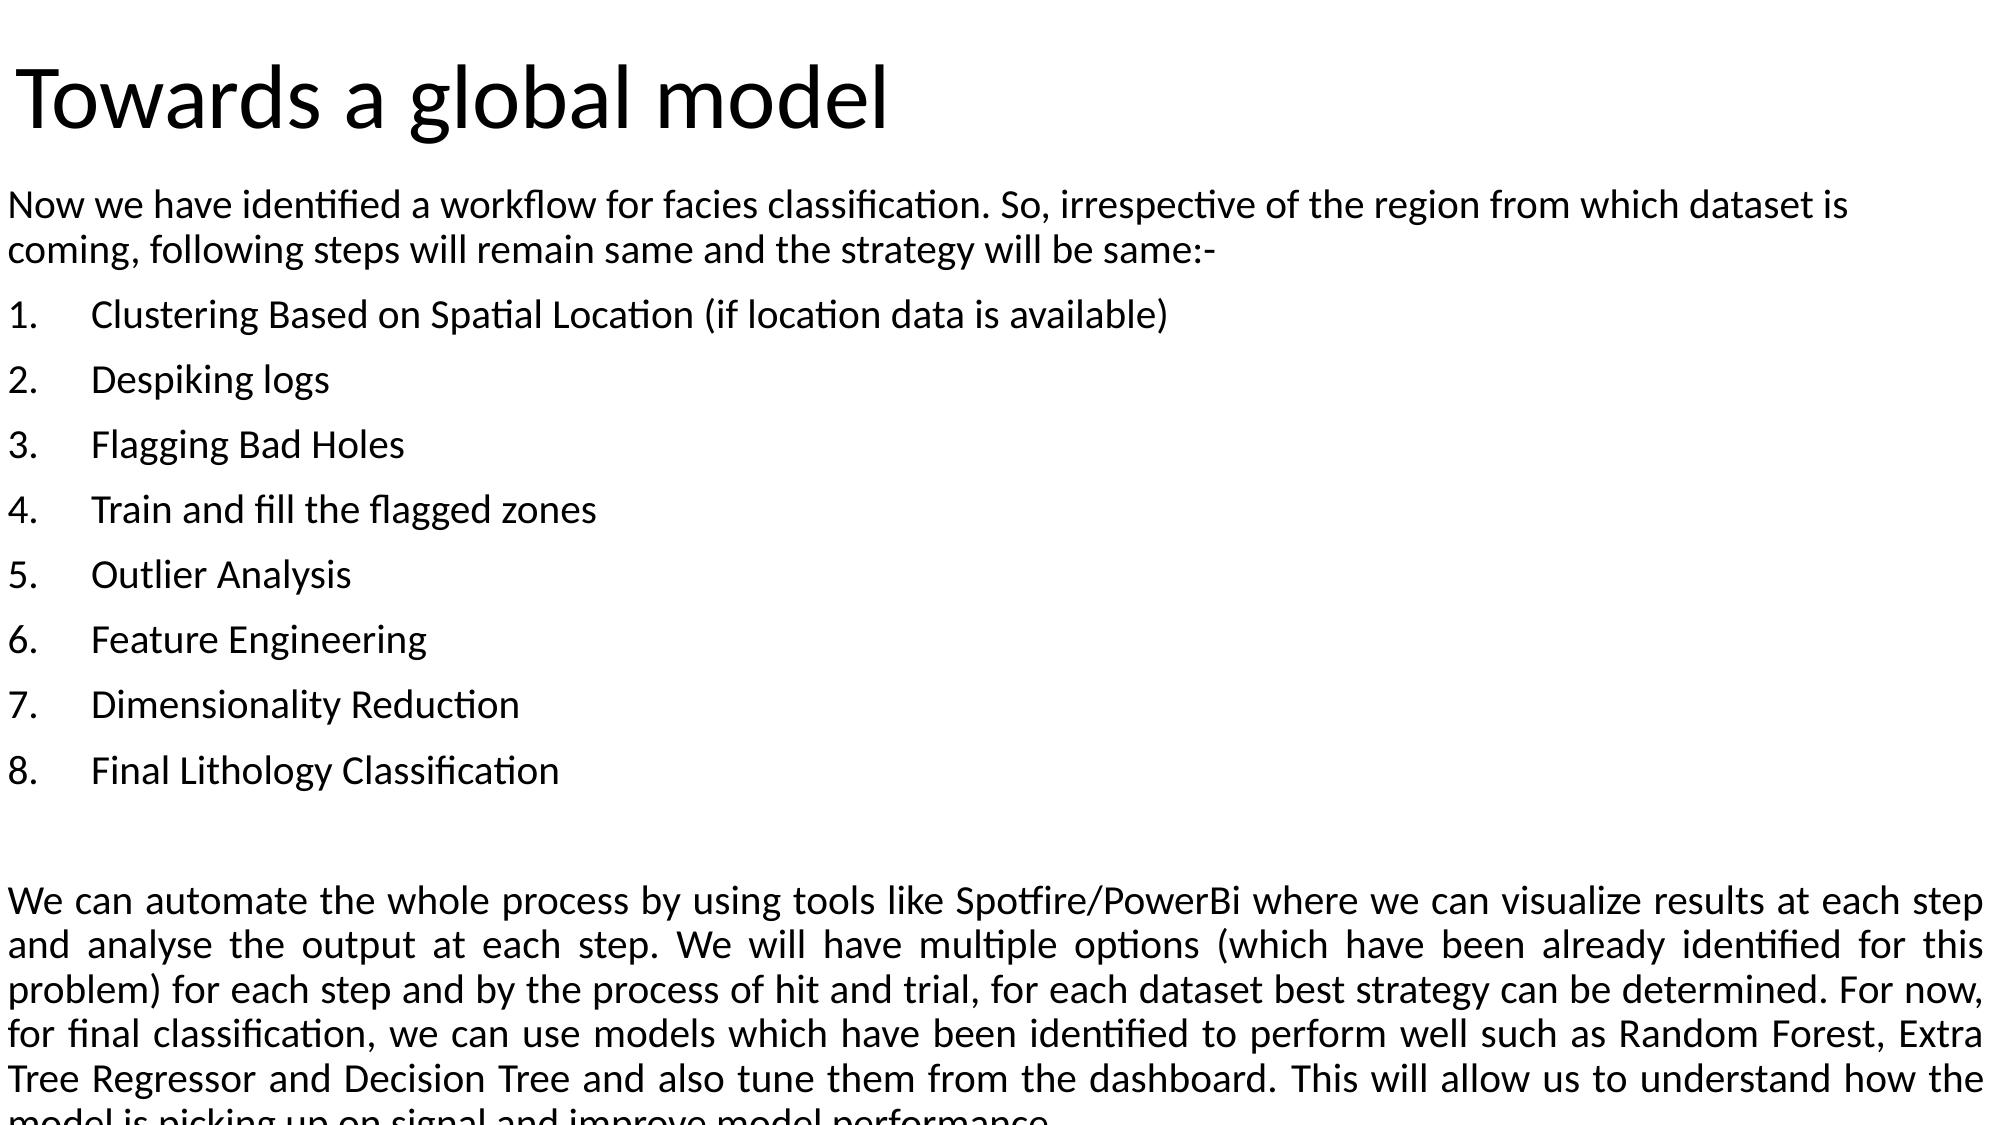

# Towards a global model
Now we have identified a workflow for facies classification. So, irrespective of the region from which dataset is coming, following steps will remain same and the strategy will be same:-
Clustering Based on Spatial Location (if location data is available)
Despiking logs
Flagging Bad Holes
Train and fill the flagged zones
Outlier Analysis
Feature Engineering
Dimensionality Reduction
Final Lithology Classification

We can automate the whole process by using tools like Spotfire/PowerBi where we can visualize results at each step and analyse the output at each step. We will have multiple options (which have been already identified for this problem) for each step and by the process of hit and trial, for each dataset best strategy can be determined. For now, for final classification, we can use models which have been identified to perform well such as Random Forest, Extra Tree Regressor and Decision Tree and also tune them from the dashboard. This will allow us to understand how the model is picking up on signal and improve model performance.